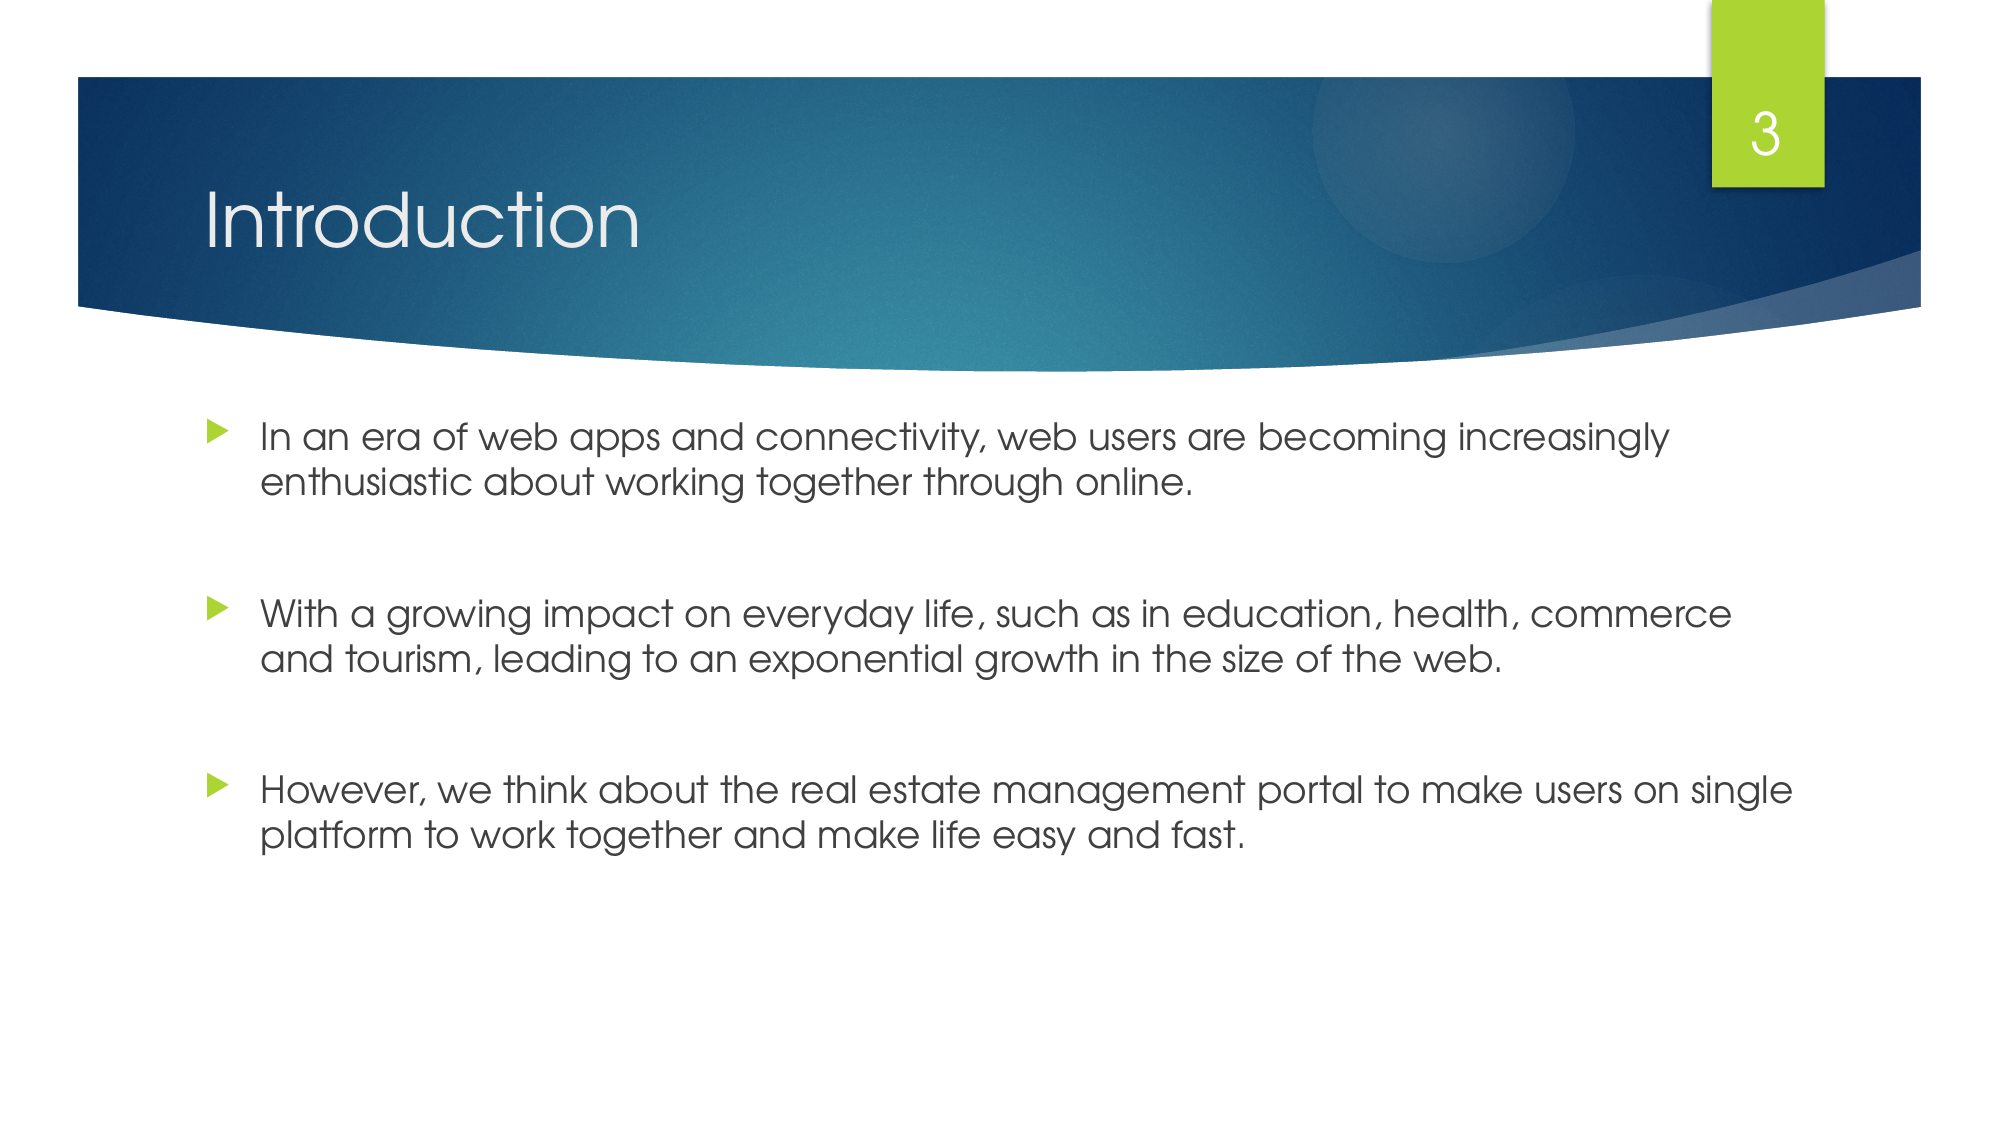

3
# Introduction
In an era of web apps and connectivity, web users are becoming increasingly enthusiastic about working together through online.

With a growing impact on everyday life, such as in education, health, commerce and tourism, leading to an exponential growth in the size of the web.

However, we think about the real estate management portal to make users on single platform to work together and make life easy and fast.